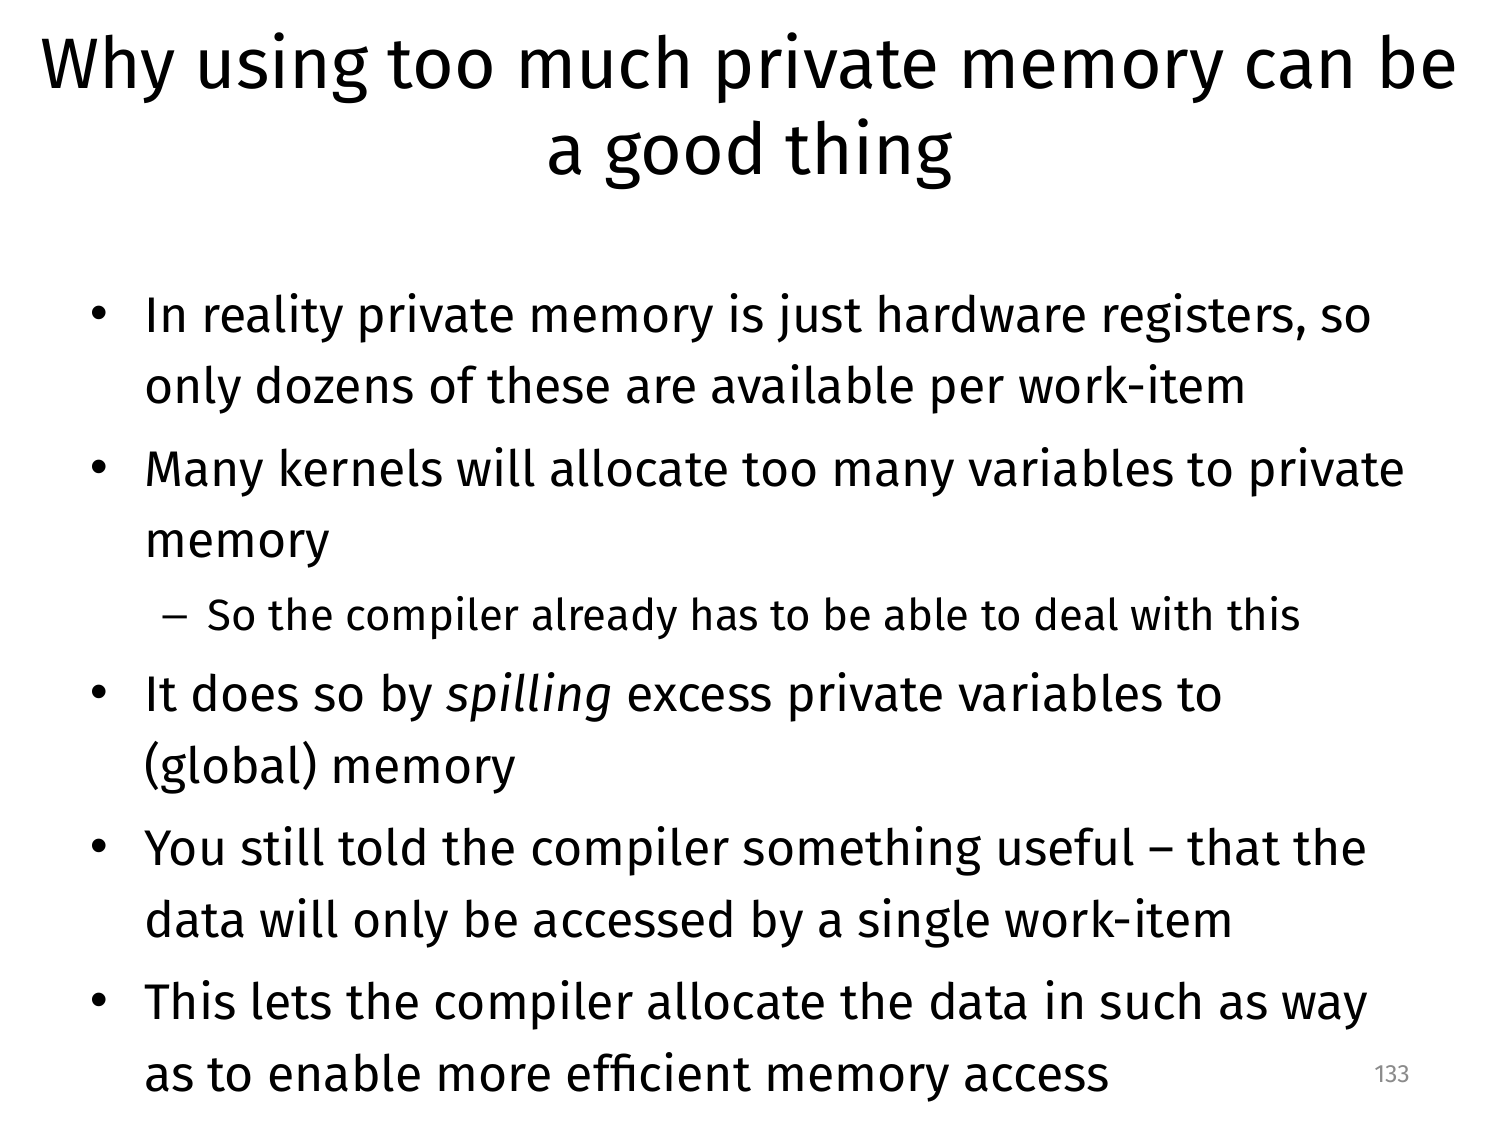

# Why using too much private memory can be a good thing
In reality private memory is just hardware registers, so only dozens of these are available per work-item
Many kernels will allocate too many variables to private memory
So the compiler already has to be able to deal with this
It does so by spilling excess private variables to (global) memory
You still told the compiler something useful – that the data will only be accessed by a single work-item
This lets the compiler allocate the data in such as way as to enable more efficient memory access
133